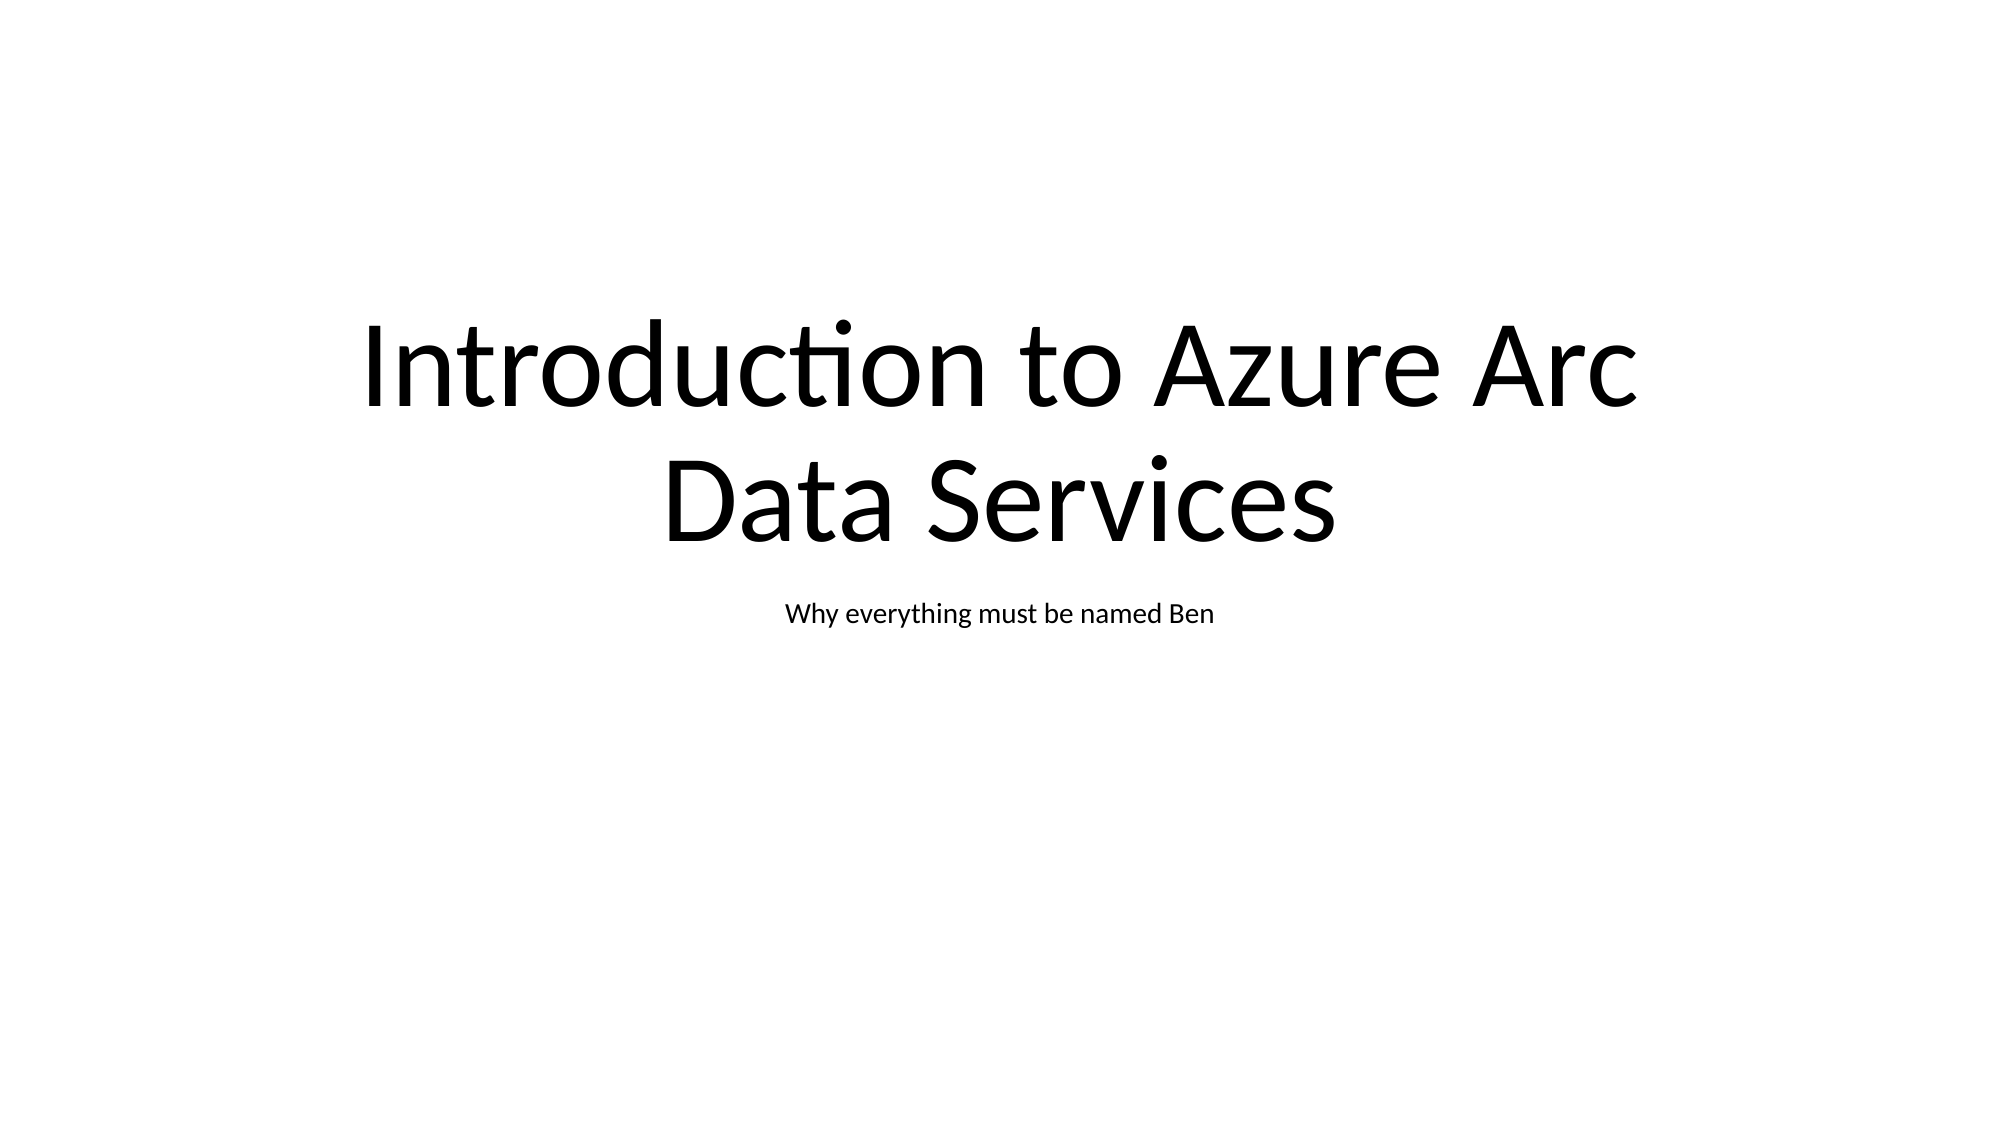

# Introduction to Azure Arc Data Services
Why everything must be named Ben